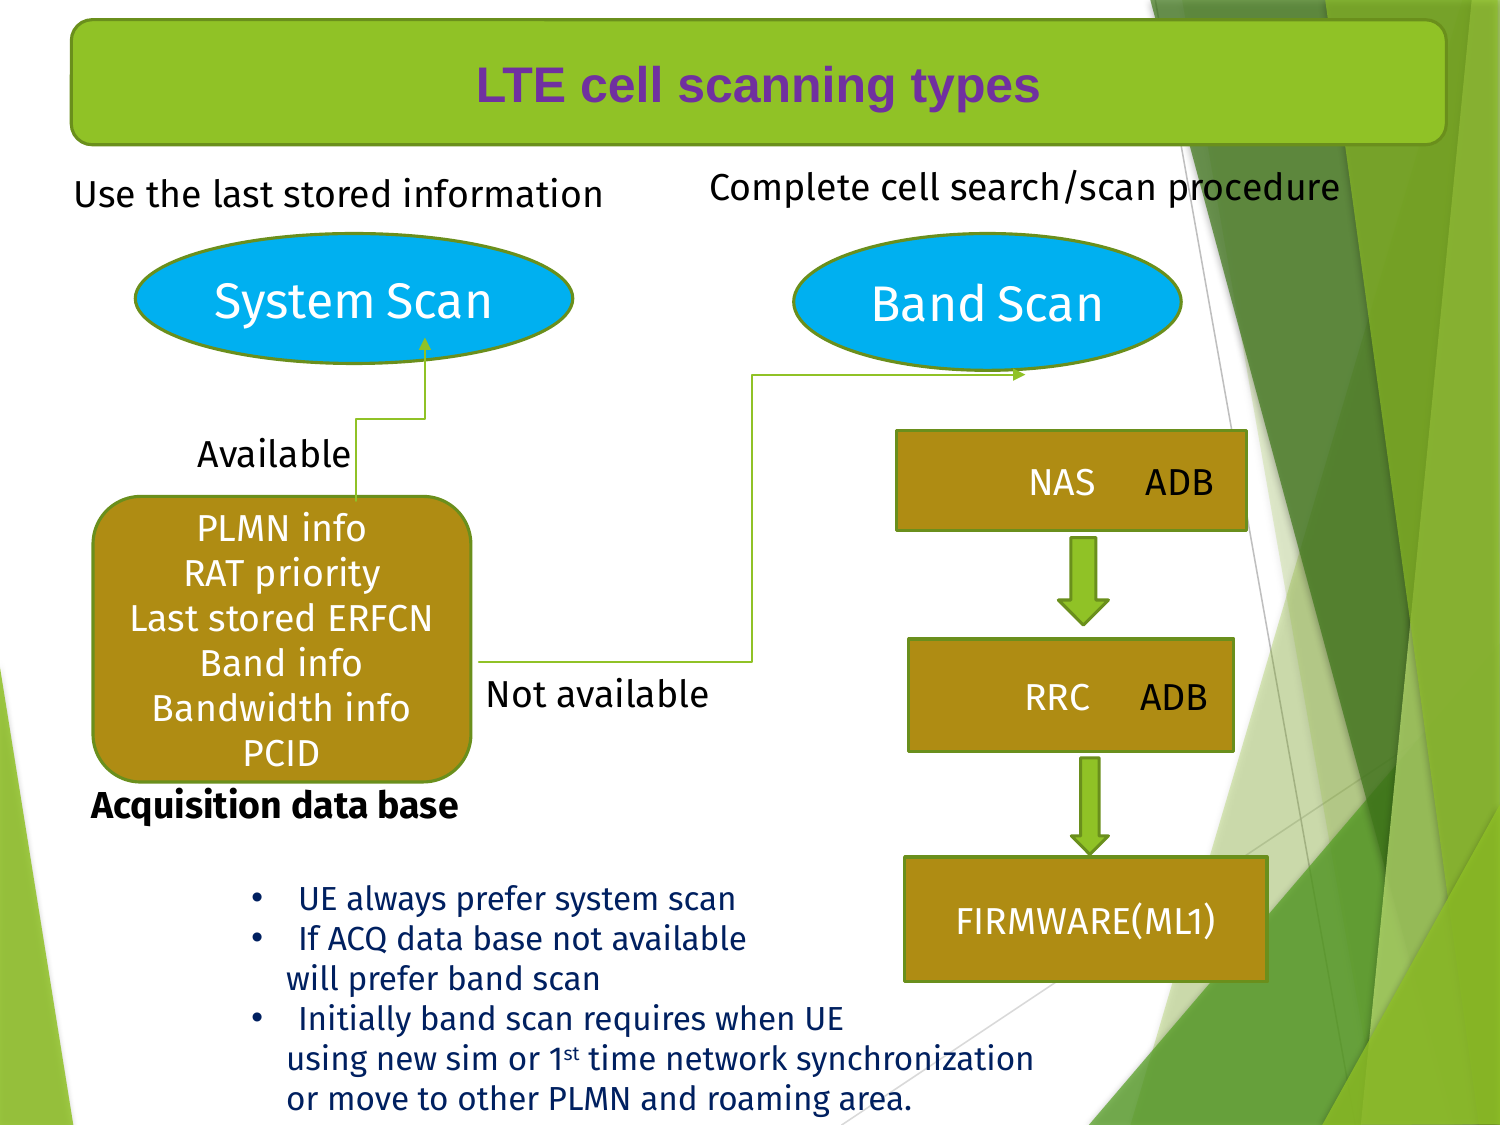

LTE cell scanning types
Complete cell search/scan procedure
Use the last stored information
System Scan
Band Scan
Available
          NAS     ADB
PLMN info
RAT priority
Last stored ERFCN
Band info
Bandwidth info
PCID

         RRC     ADB
Not available

Acquisition data base
FIRMWARE(ML1)
UE always prefer system scan
If ACQ data base not available
    will prefer band scan
Initially band scan requires when UE
    using new sim or 1st time network synchronization
    or move to other PLMN and roaming area.